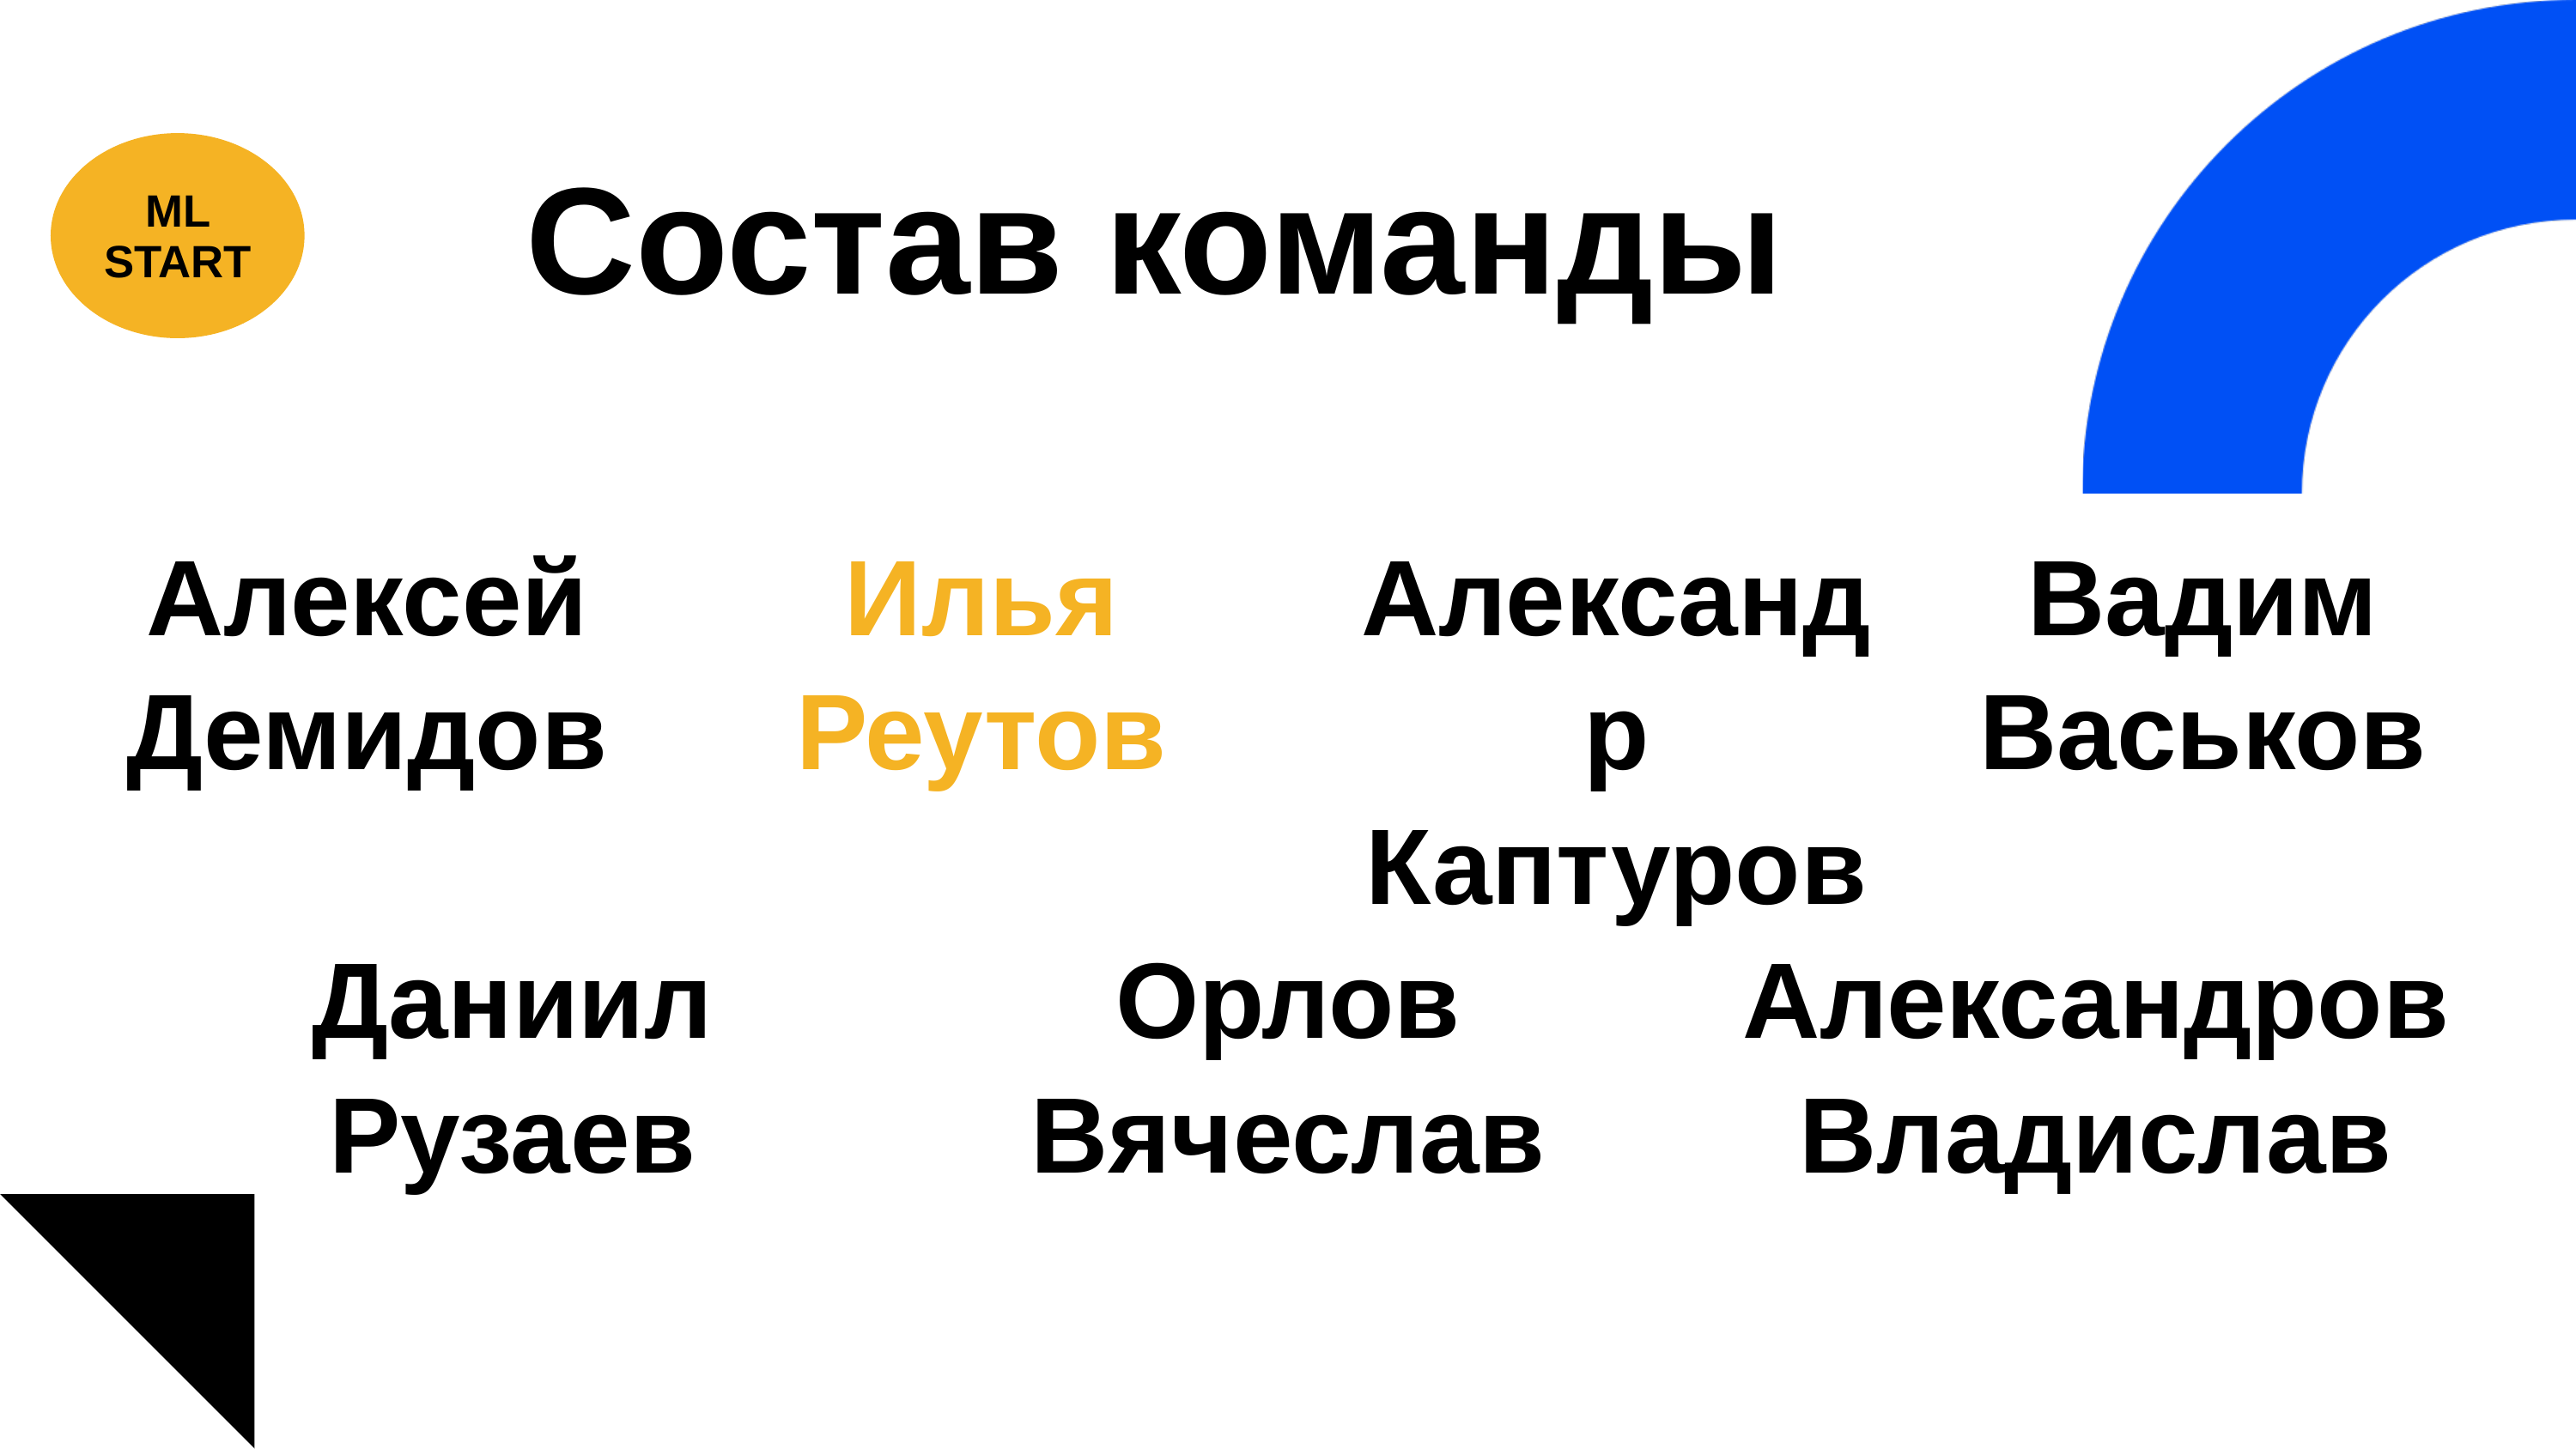

ML START
Состав команды
Алексей Демидов
Илья Реутов
Александр Каптуров
Вадим Васьков
Даниил Рузаев
Орлов Вячеслав
Александров Владислав